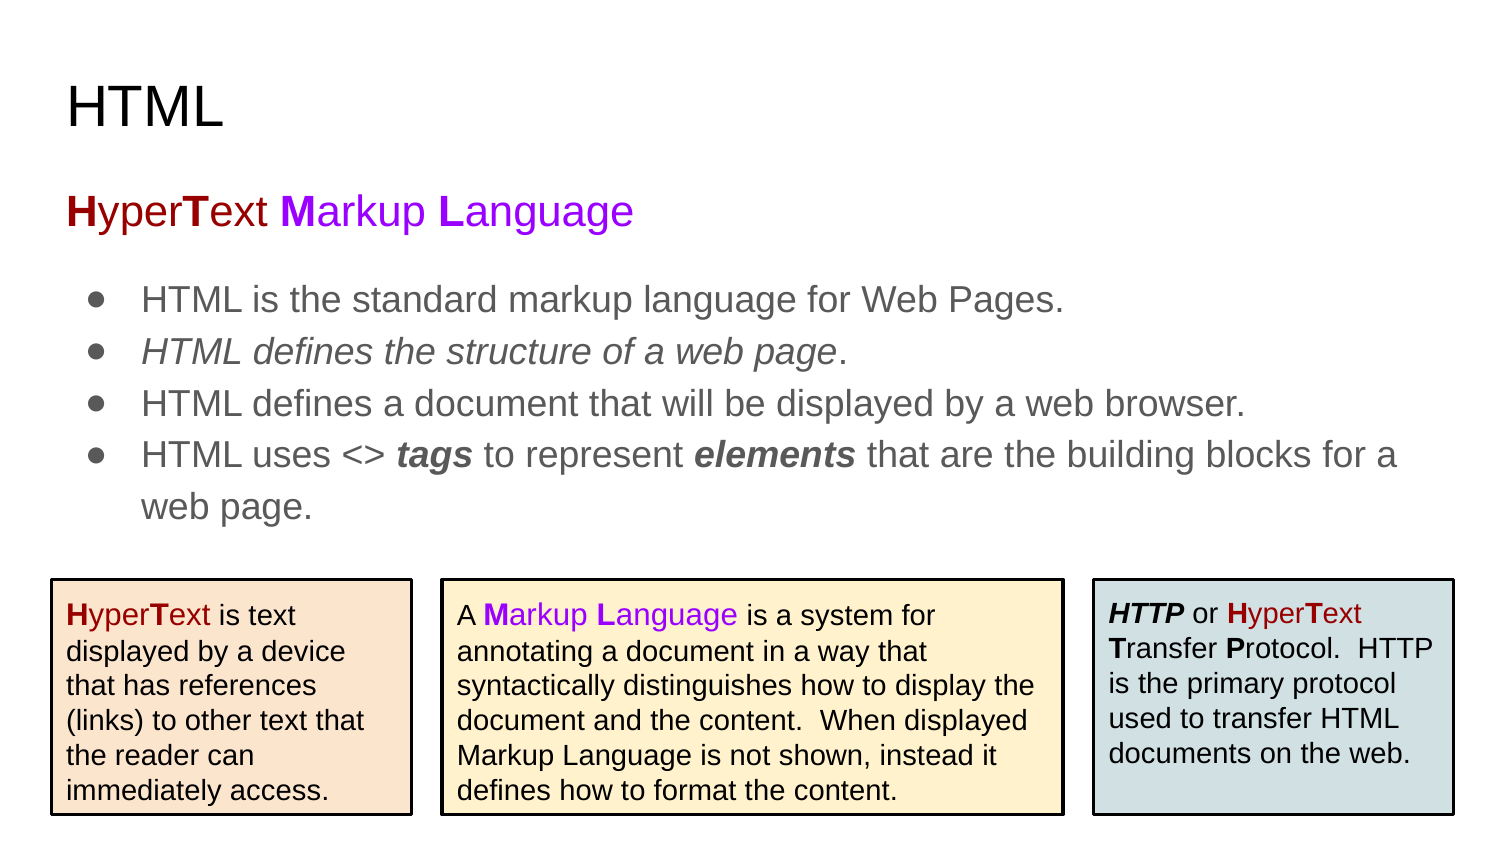

# HTML
HyperText Markup Language
HTML is the standard markup language for Web Pages.
HTML defines the structure of a web page.
HTML defines a document that will be displayed by a web browser.
HTML uses <> tags to represent elements that are the building blocks for a web page.
HyperText is text displayed by a device that has references (links) to other text that the reader can immediately access.
A Markup Language is a system for annotating a document in a way that syntactically distinguishes how to display the document and the content.  When displayed Markup Language is not shown, instead it defines how to format the content.
HTTP or HyperText Transfer Protocol.  HTTP is the primary protocol used to transfer HTML documents on the web.